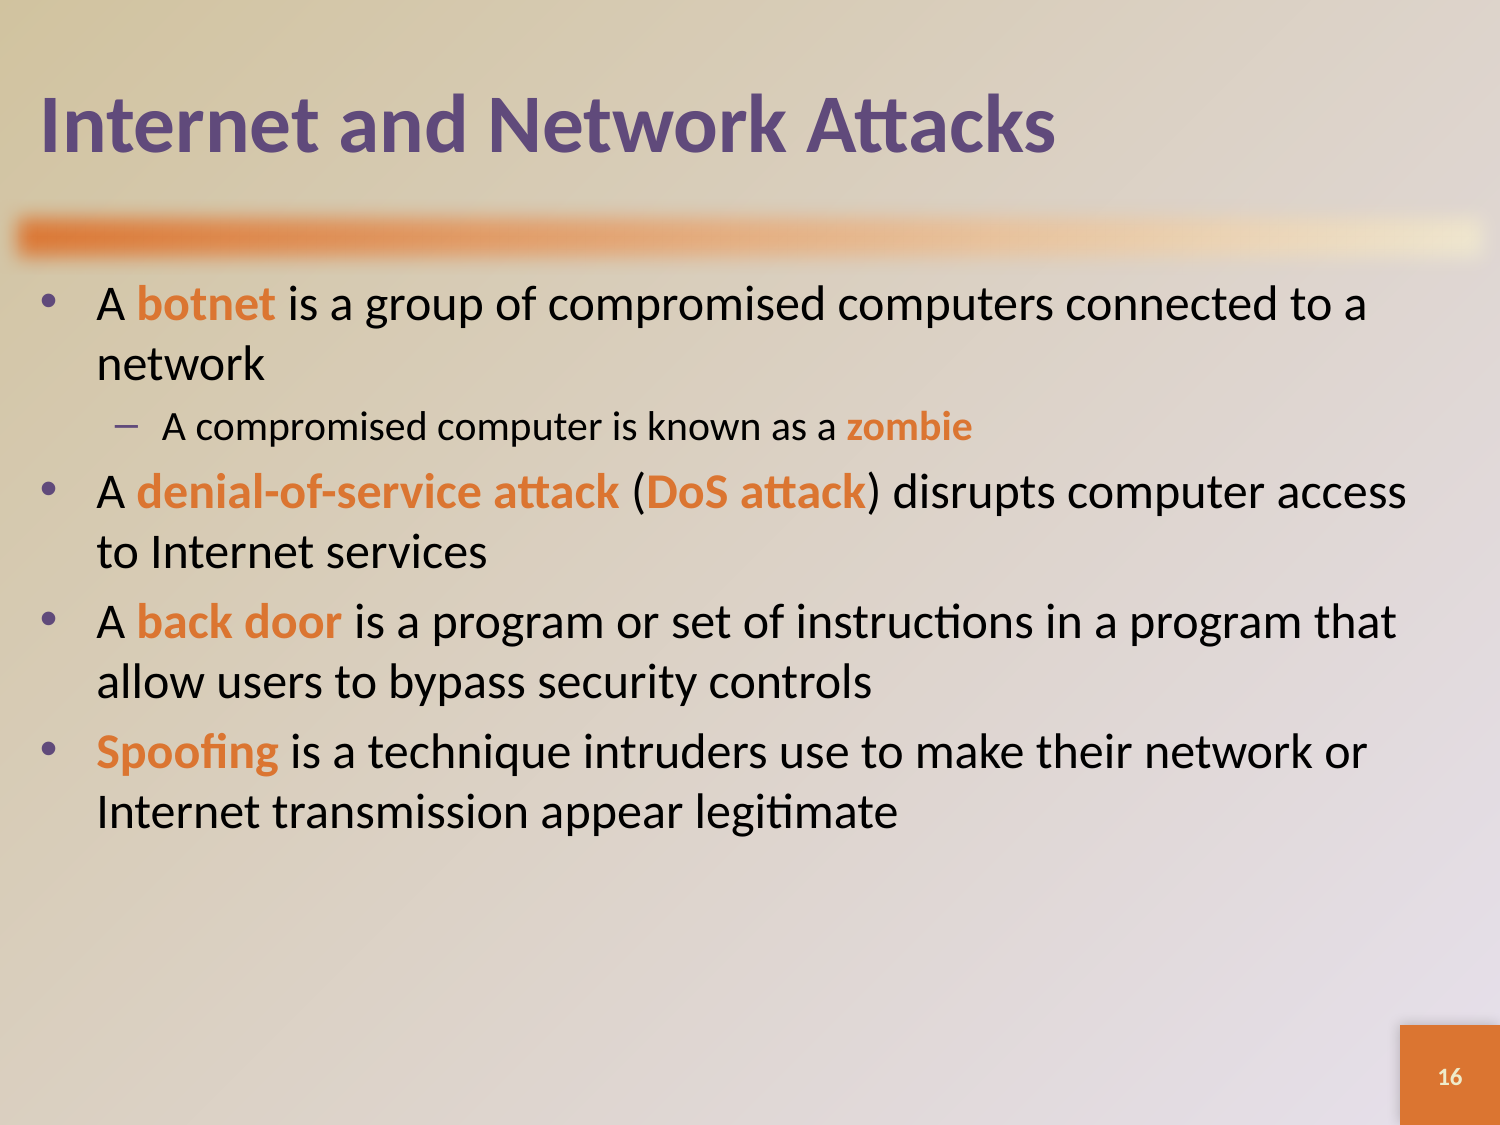

# Internet and Network Attacks
A botnet is a group of compromised computers connected to a network
A compromised computer is known as a zombie
A denial-of-service attack (DoS attack) disrupts computer access to Internet services
A back door is a program or set of instructions in a program that allow users to bypass security controls
Spoofing is a technique intruders use to make their network or Internet transmission appear legitimate
16